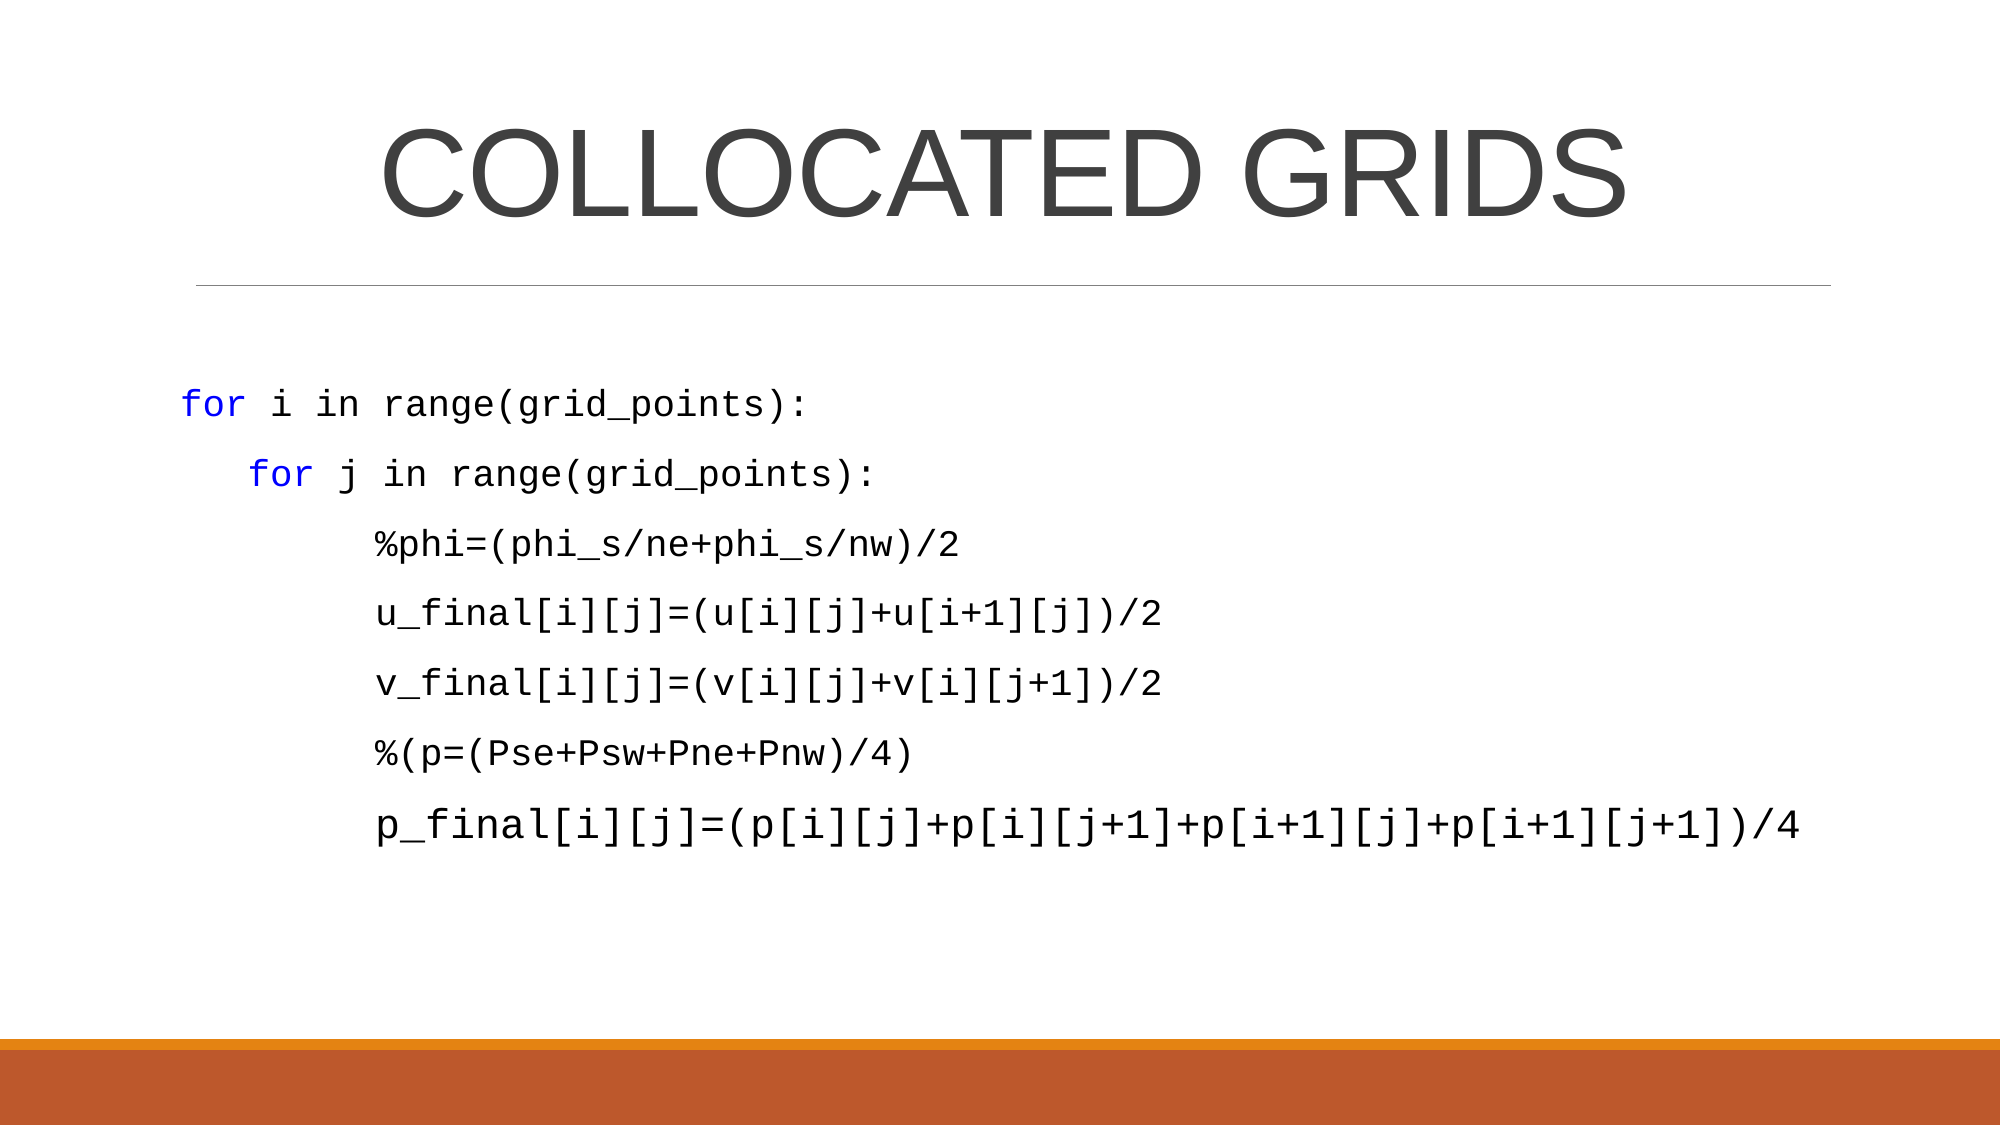

# COLLOCATED GRIDS

for i in range(grid_points):
   for j in range(grid_points):
        %phi=(phi_s/ne+phi_s/nw)/2
        u_final[i][j]=(u[i][j]+u[i+1][j])/2
        v_final[i][j]=(v[i][j]+v[i][j+1])/2
        %(p=(Pse+Psw+Pne+Pnw)/4)
        p_final[i][j]=(p[i][j]+p[i][j+1]+p[i+1][j]+p[i+1][j+1])/4